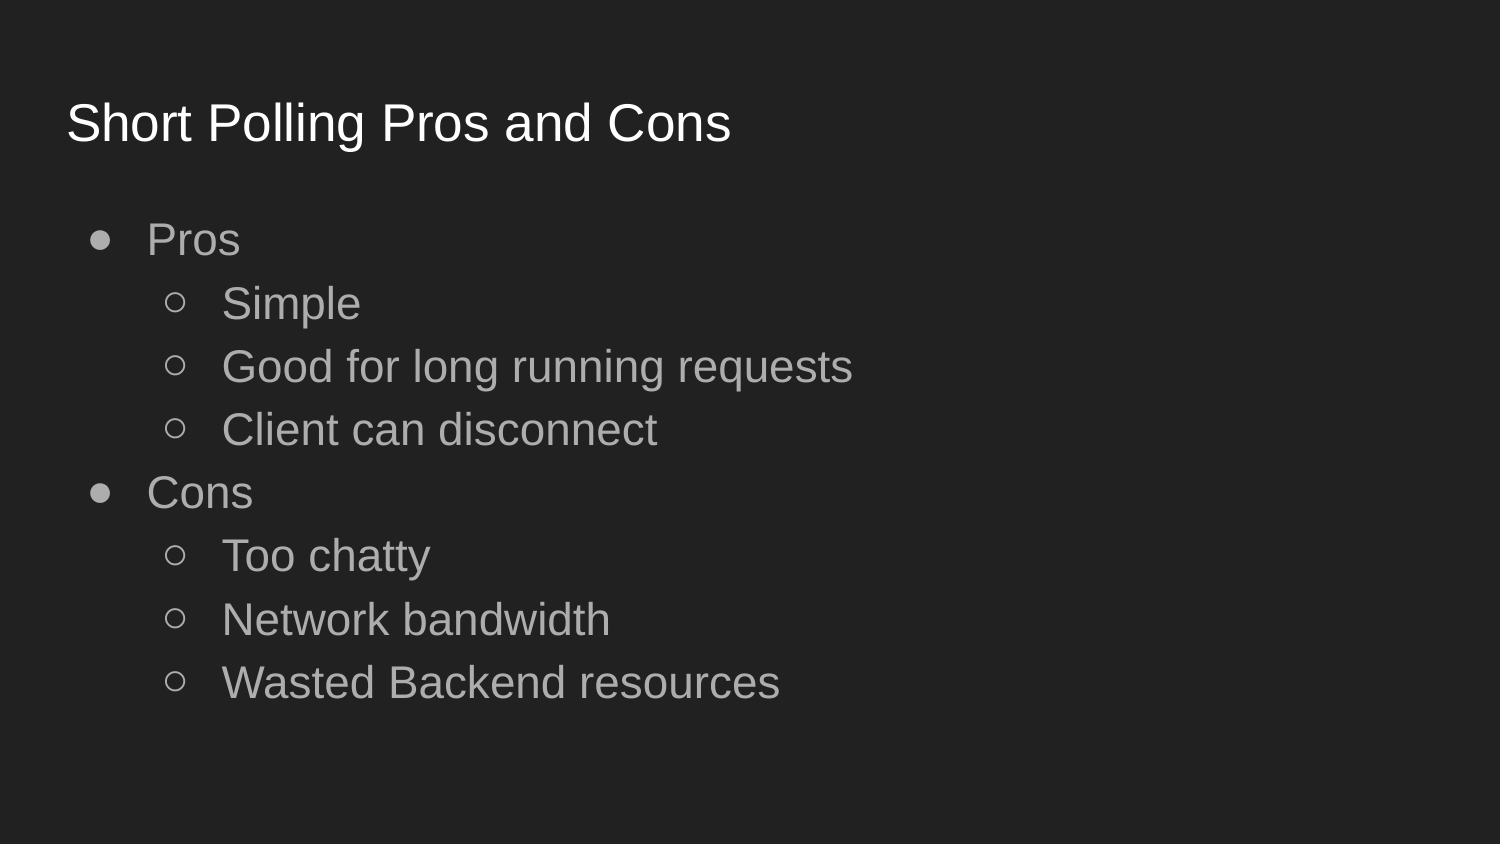

# Short Polling Pros and Cons
Pros
Simple
Good for long running requests
Client can disconnect
Cons
Too chatty
Network bandwidth
Wasted Backend resources